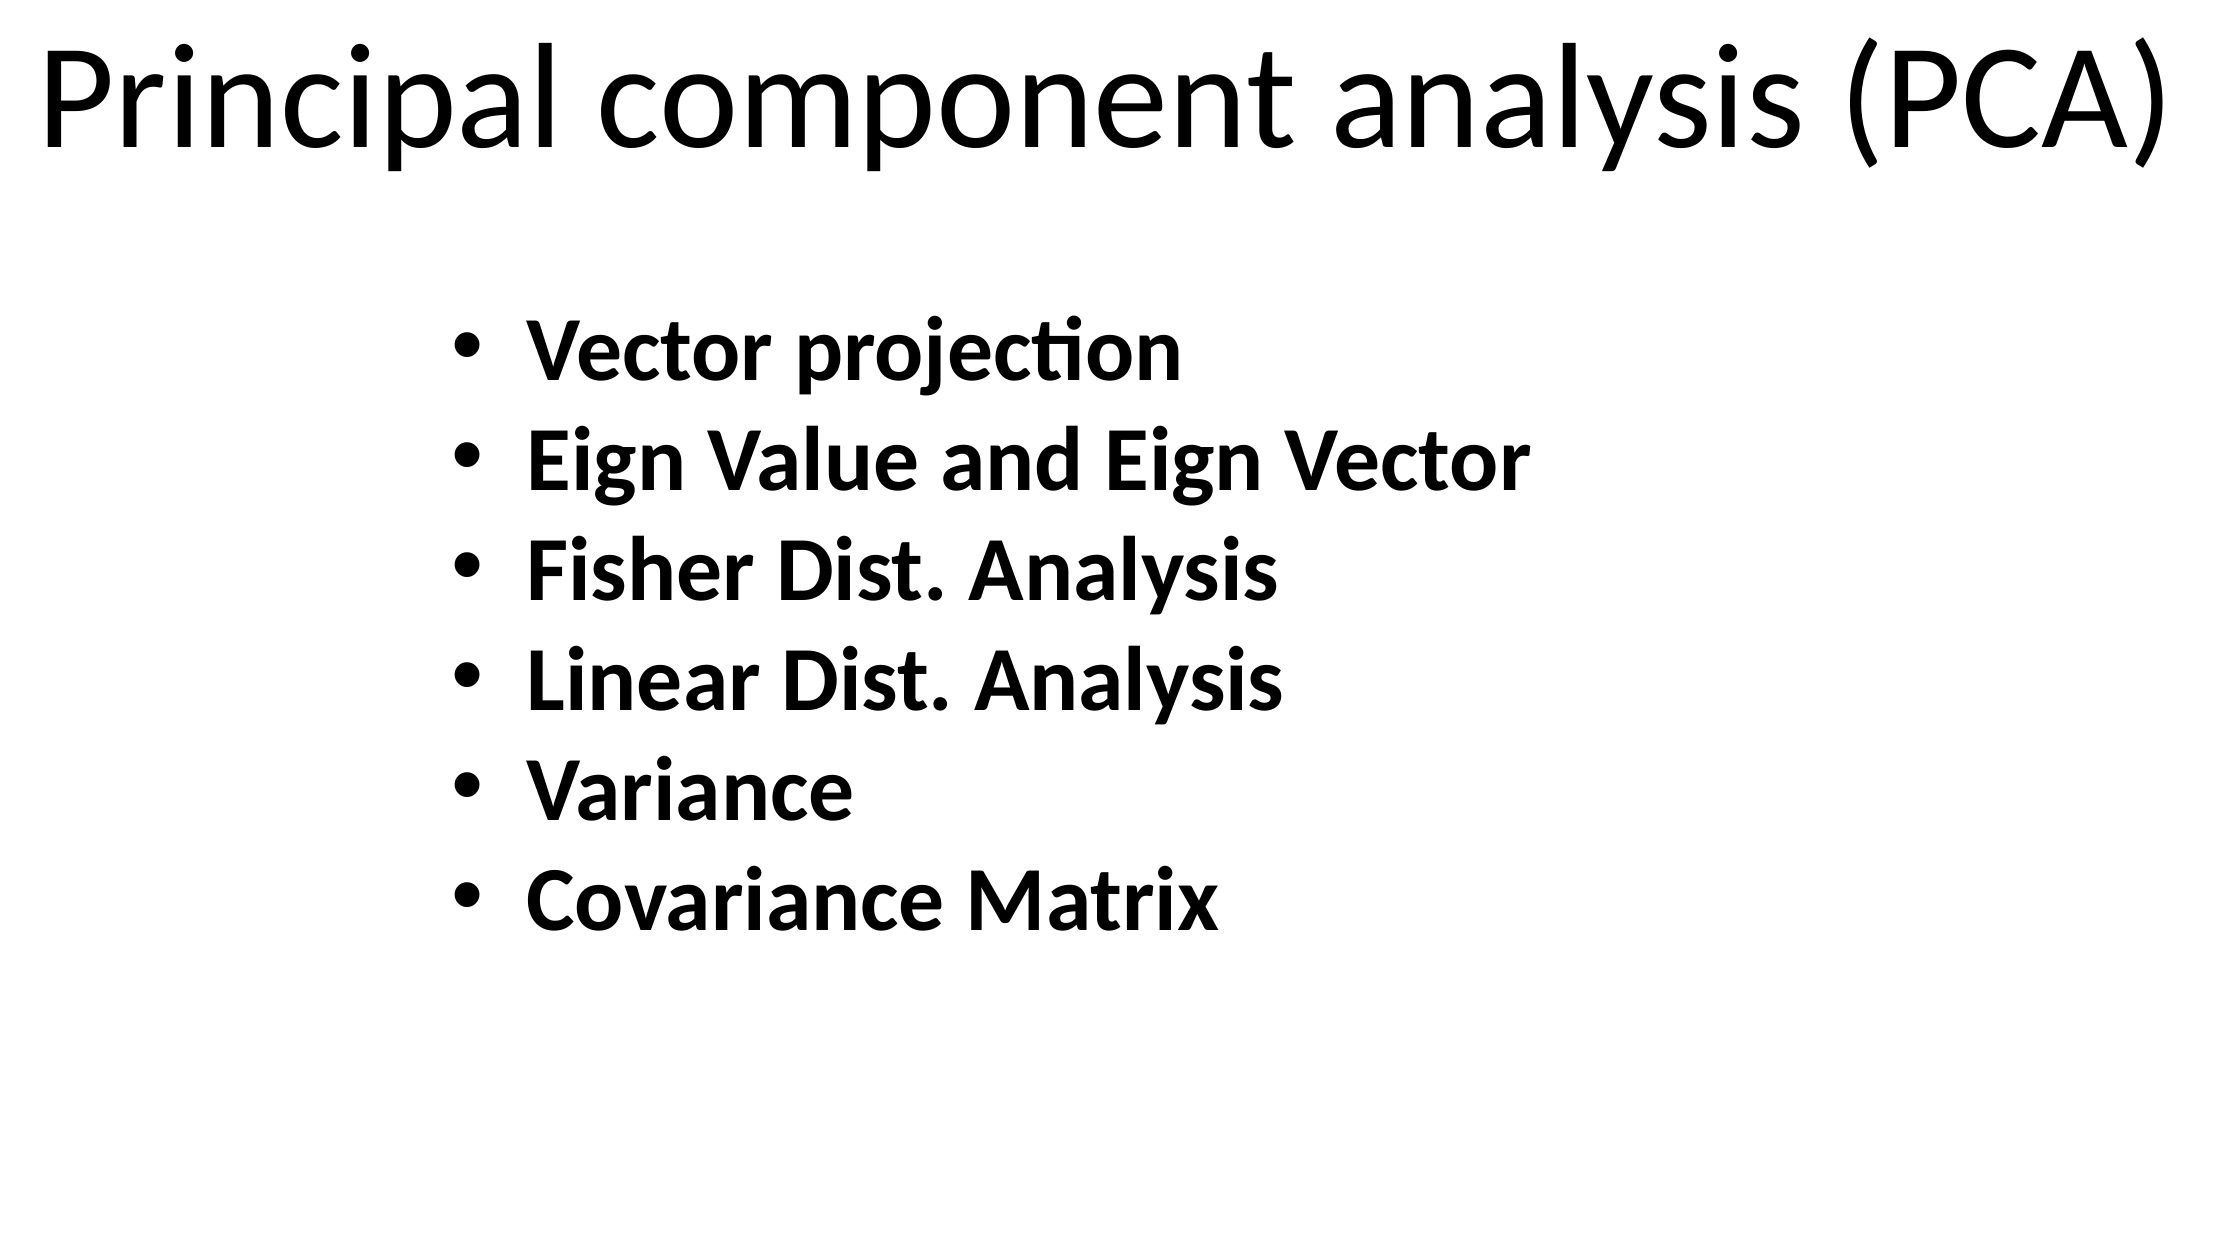

# Principal component analysis (PCA)
Vector projection
Eign Value and Eign Vector
Fisher Dist. Analysis
Linear Dist. Analysis
Variance
Covariance Matrix